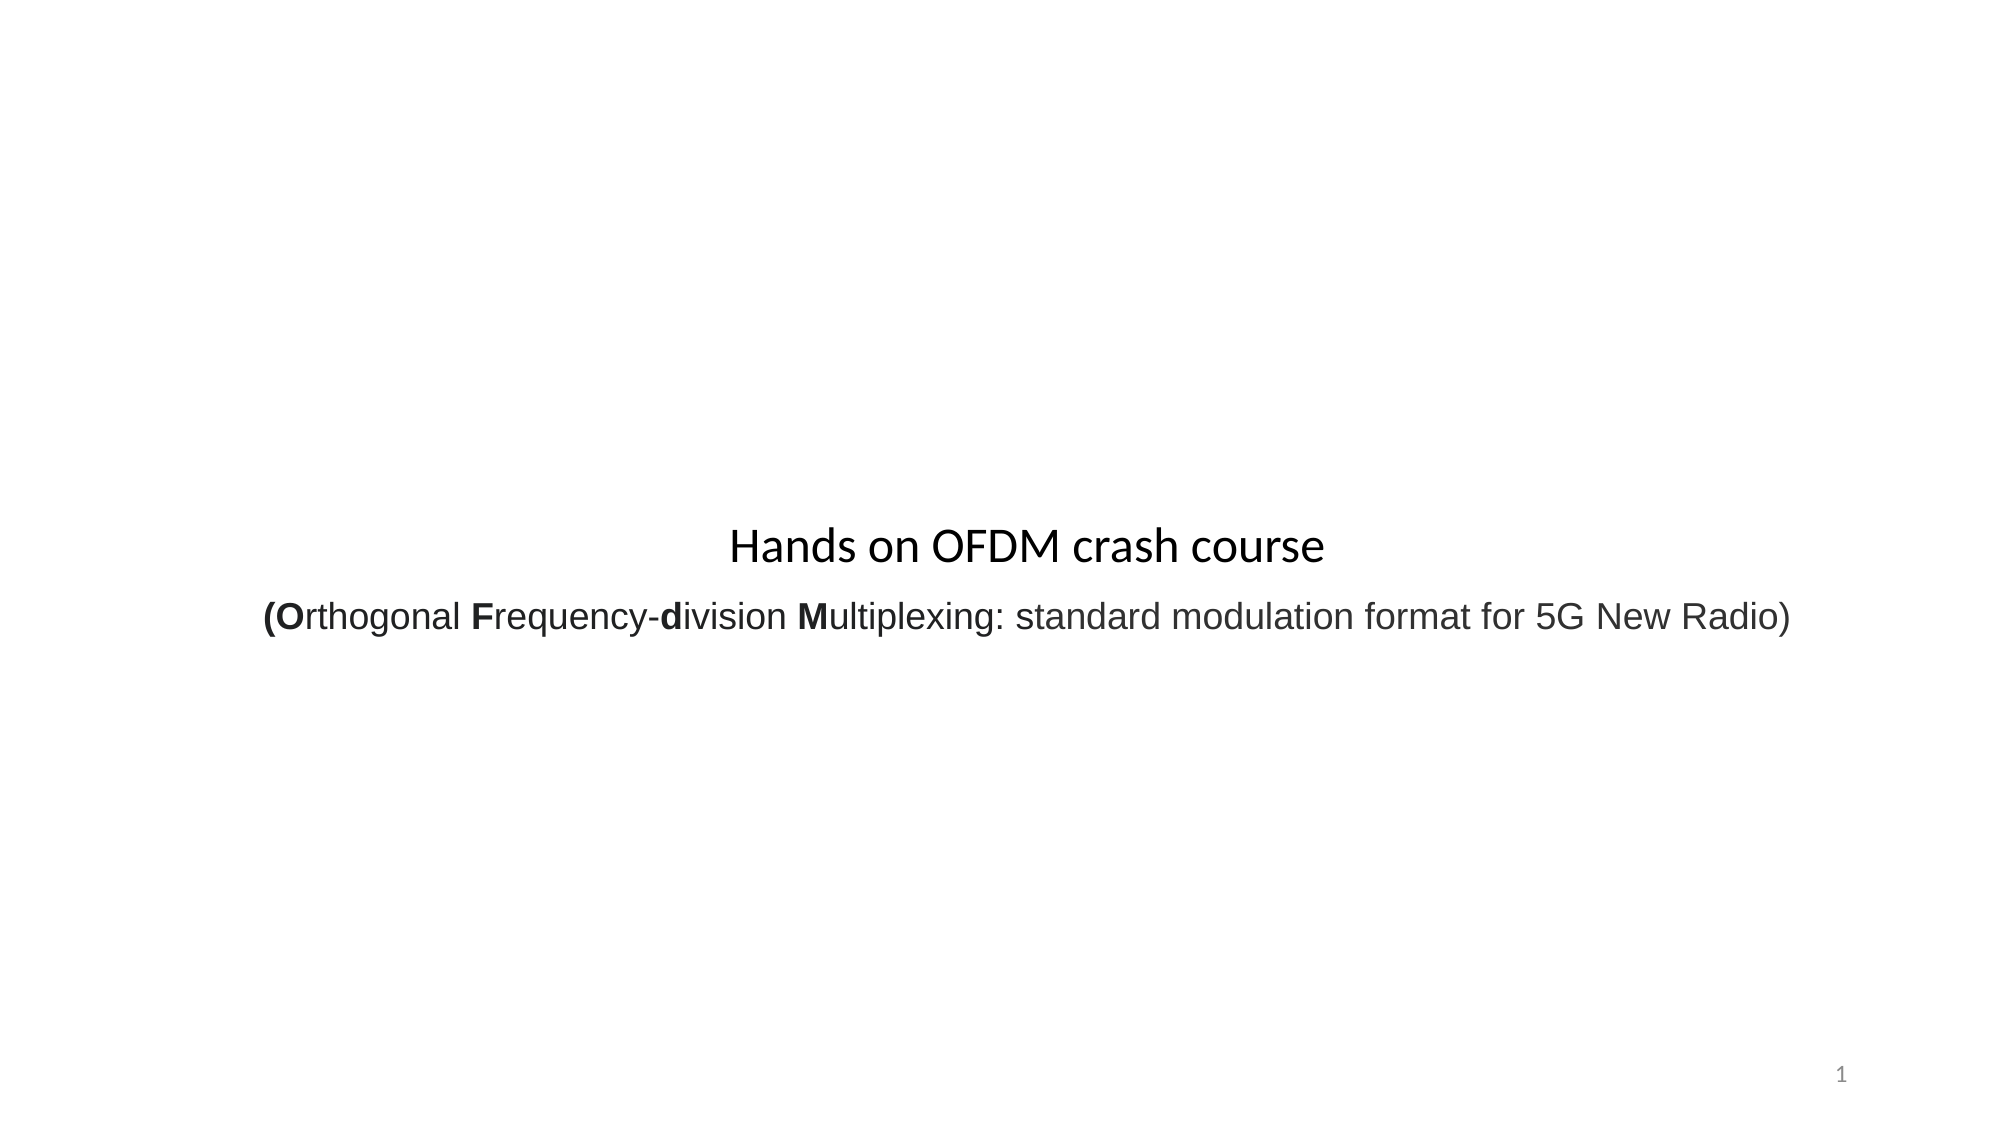

Hands on OFDM crash course
(Orthogonal Frequency-division Multiplexing: standard modulation format for 5G New Radio)
1